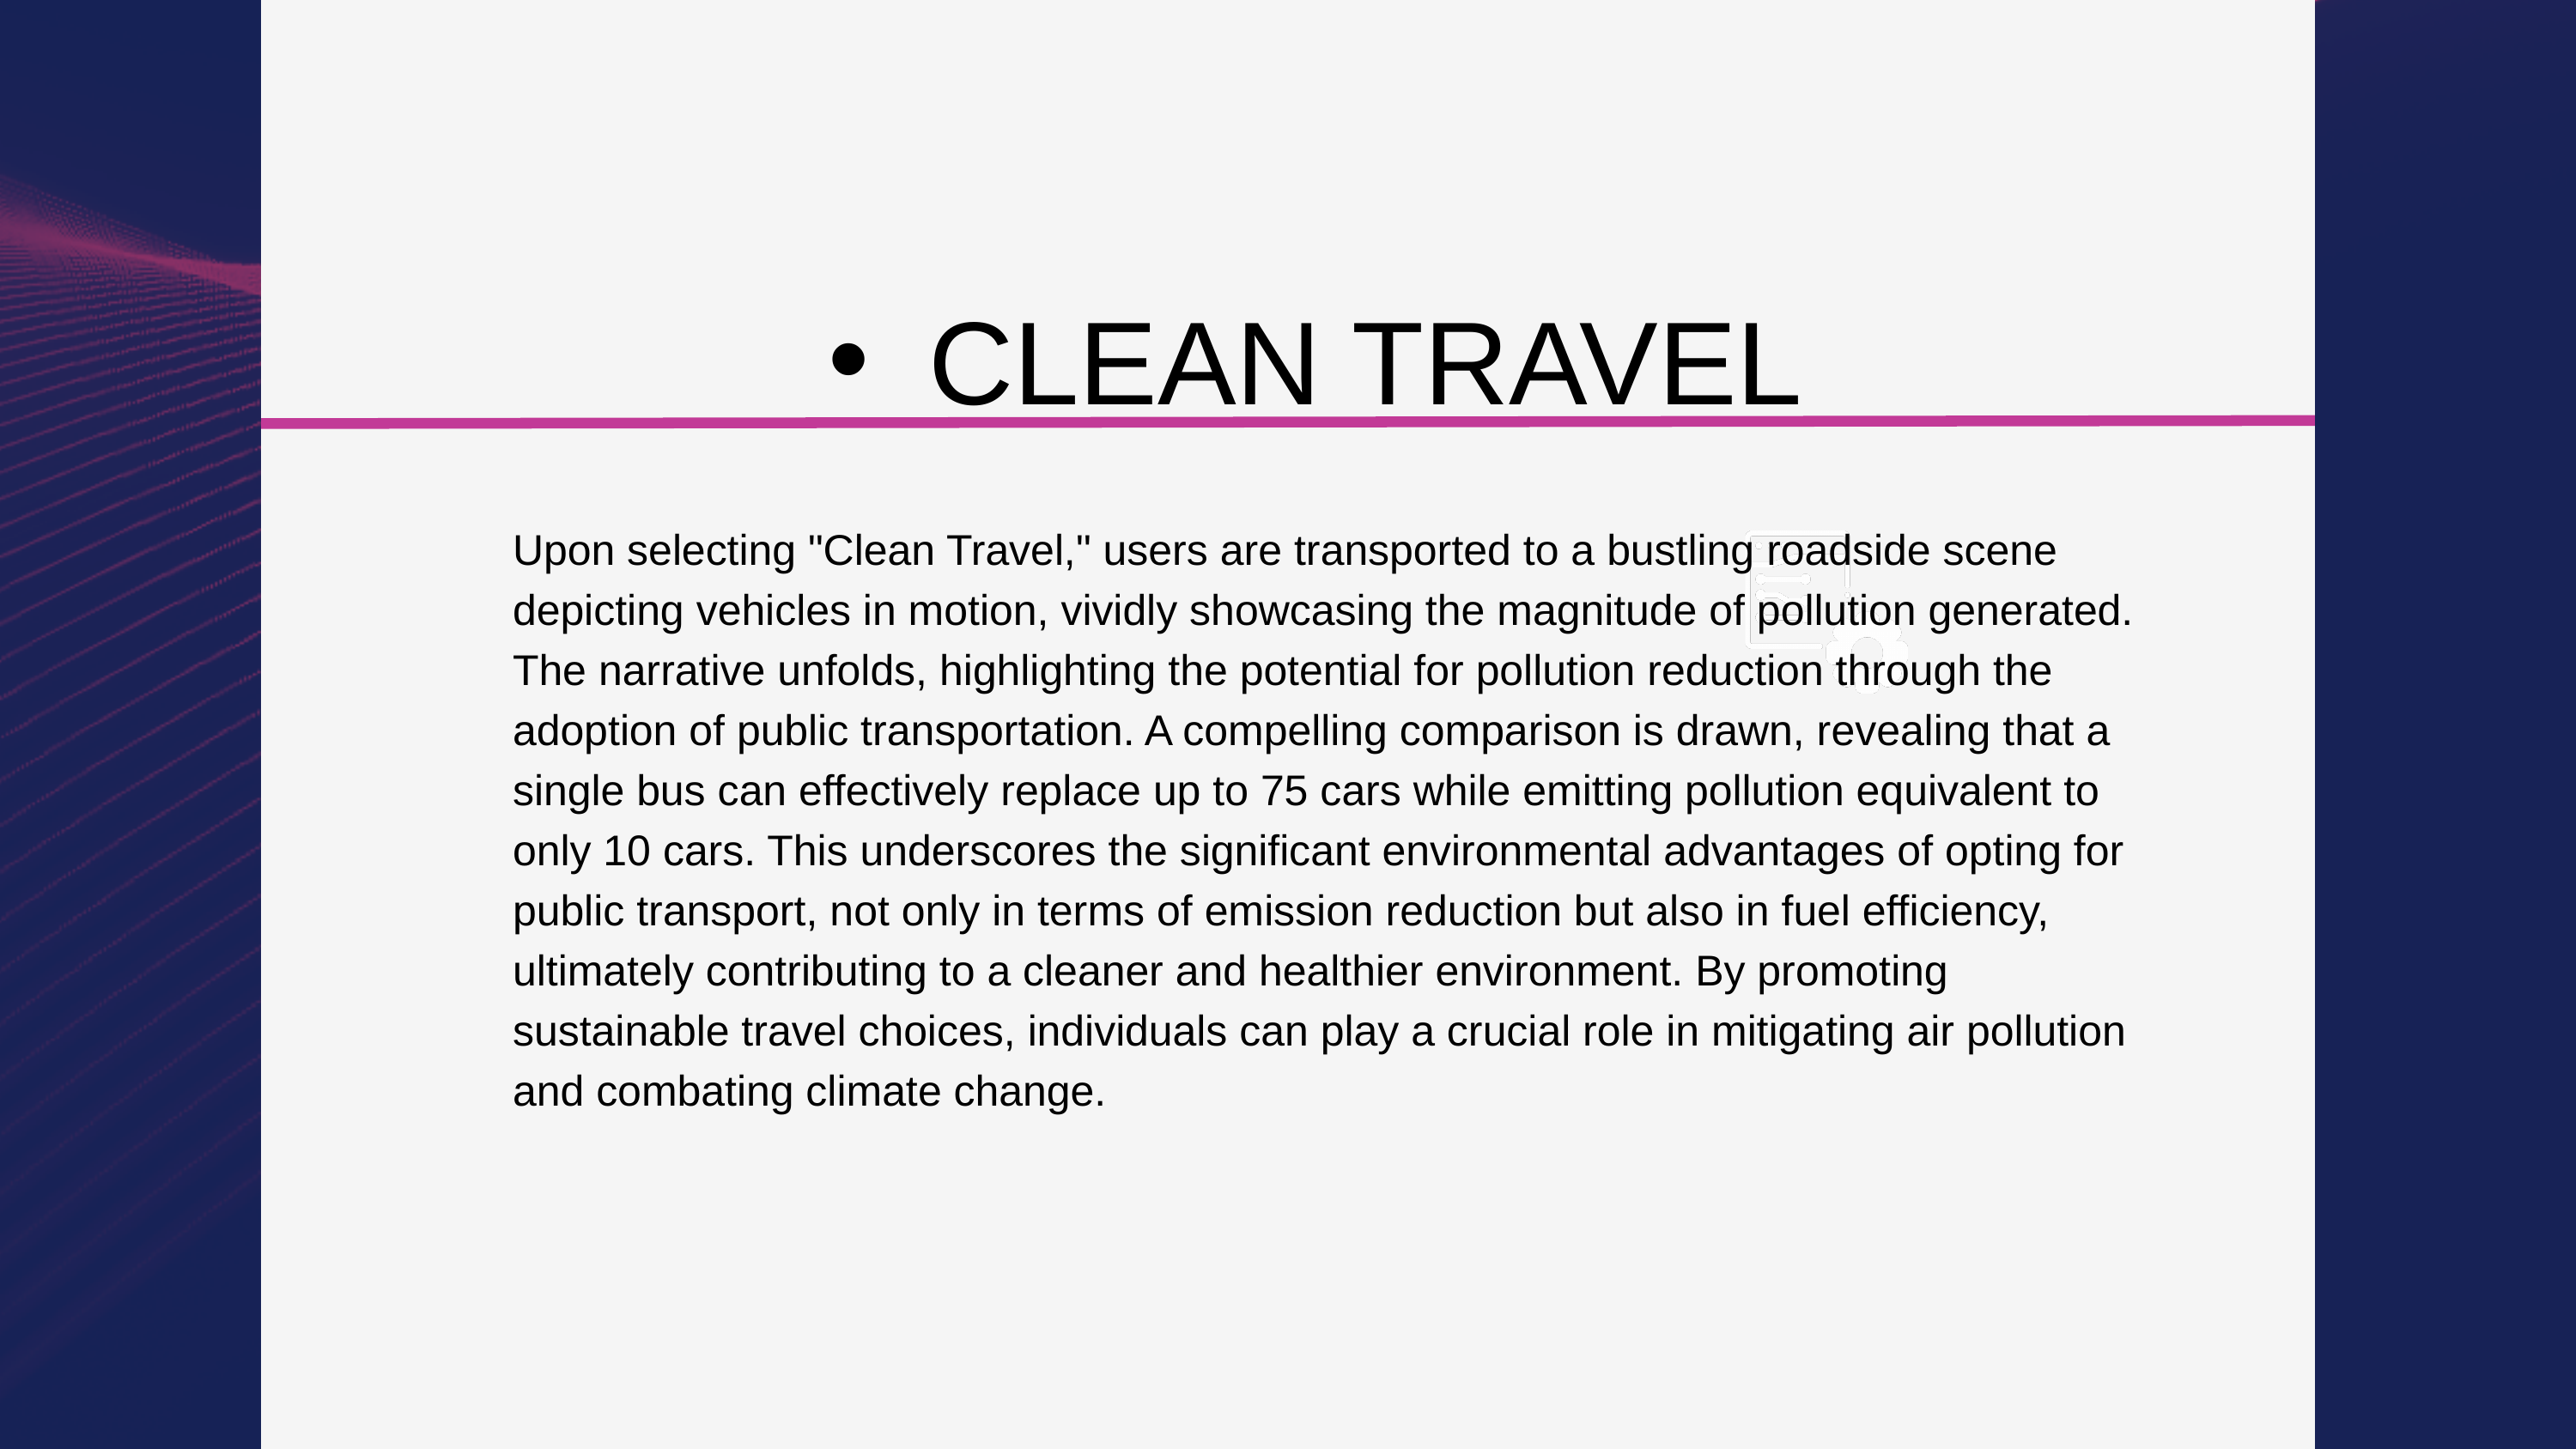

CLEAN TRAVEL

Upon selecting "Clean Travel," users are transported to a bustling roadside scene depicting vehicles in motion, vividly showcasing the magnitude of pollution generated. The narrative unfolds, highlighting the potential for pollution reduction through the adoption of public transportation. A compelling comparison is drawn, revealing that a single bus can effectively replace up to 75 cars while emitting pollution equivalent to only 10 cars. This underscores the significant environmental advantages of opting for public transport, not only in terms of emission reduction but also in fuel efficiency, ultimately contributing to a cleaner and healthier environment. By promoting sustainable travel choices, individuals can play a crucial role in mitigating air pollution and combating climate change.